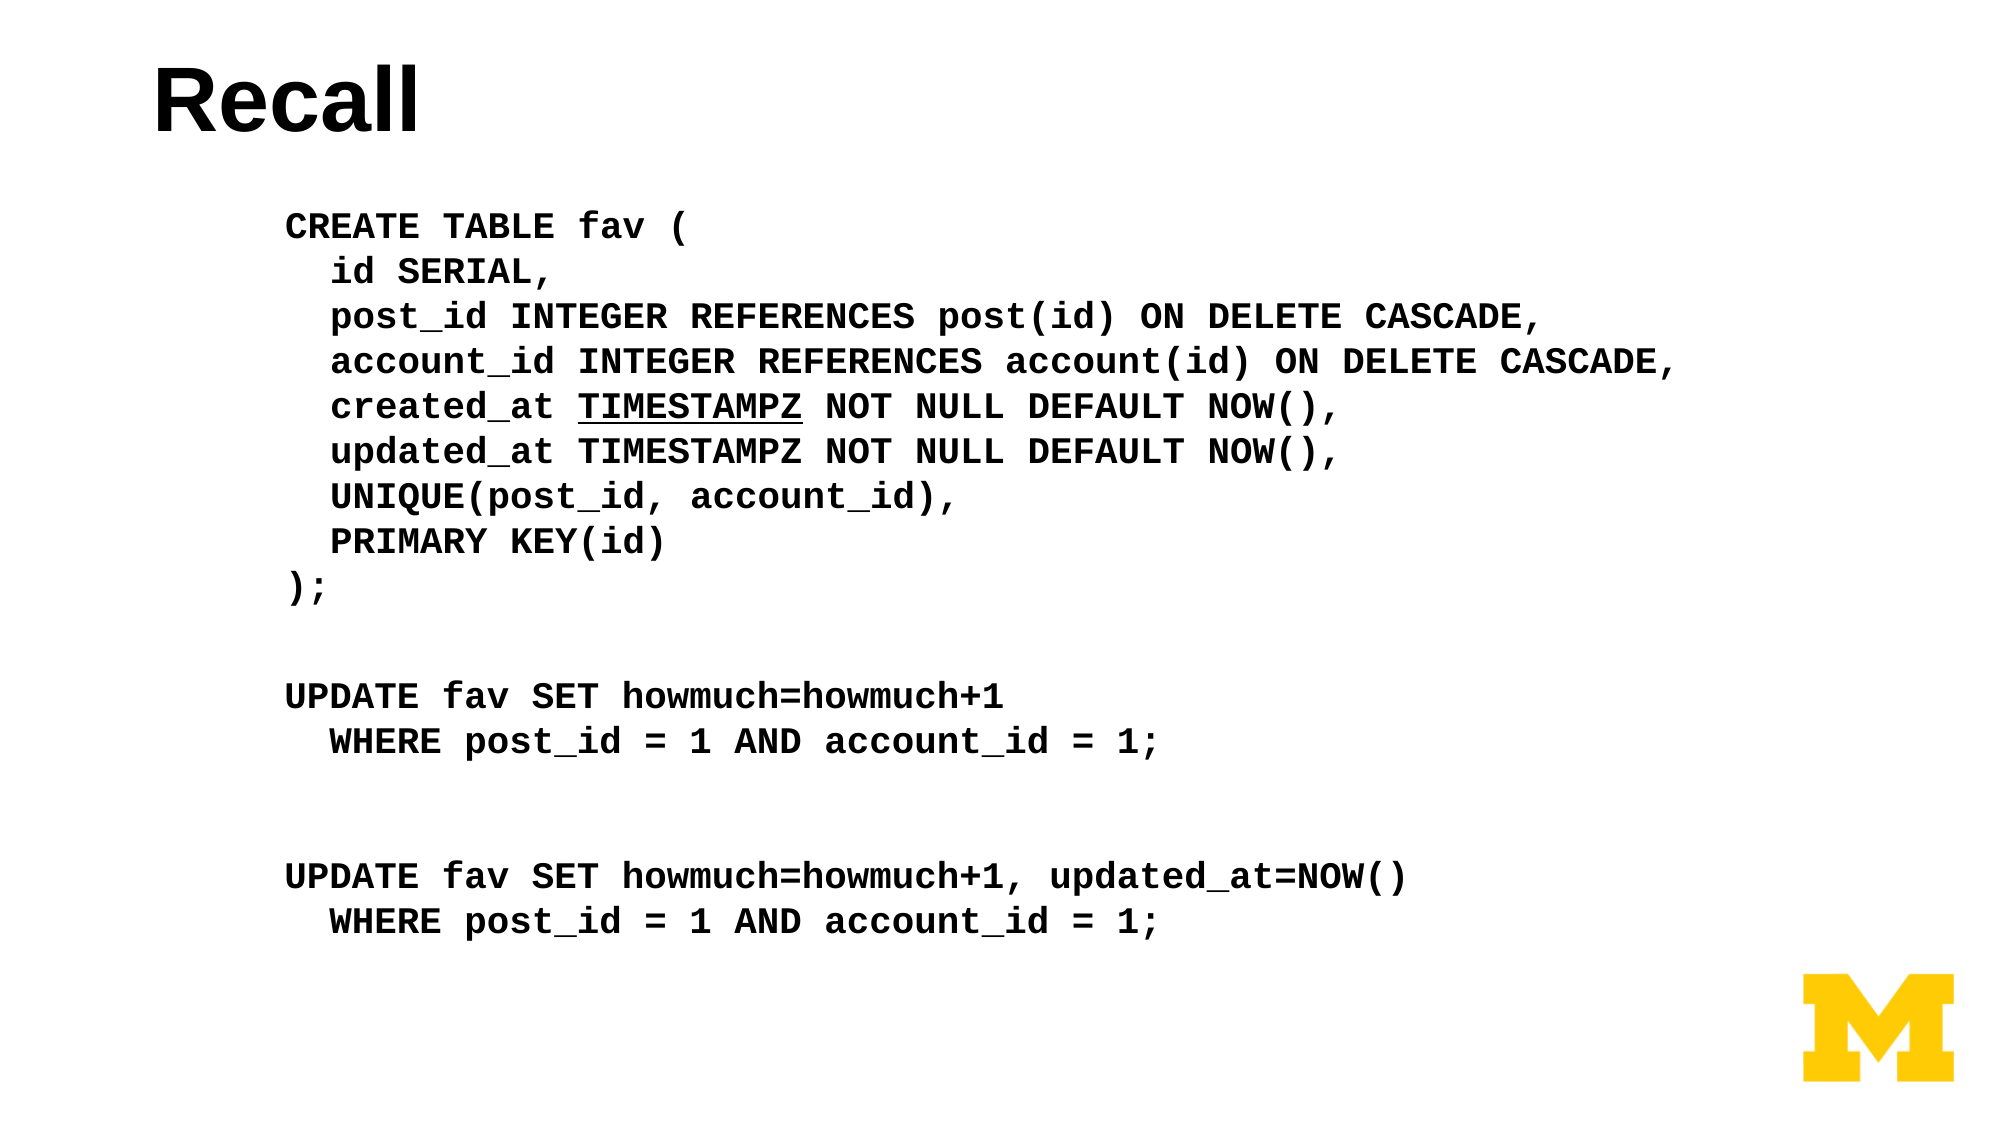

# Recall
CREATE TABLE fav (
  id SERIAL,
  post_id INTEGER REFERENCES post(id) ON DELETE CASCADE,
  account_id INTEGER REFERENCES account(id) ON DELETE CASCADE,
  created_at TIMESTAMPZ NOT NULL DEFAULT NOW(),
  updated_at TIMESTAMPZ NOT NULL DEFAULT NOW(),
  UNIQUE(post_id, account_id),
  PRIMARY KEY(id)
);
UPDATE fav SET howmuch=howmuch+1
  WHERE post_id = 1 AND account_id = 1;

UPDATE fav SET howmuch=howmuch+1, updated_at=NOW()
  WHERE post_id = 1 AND account_id = 1;